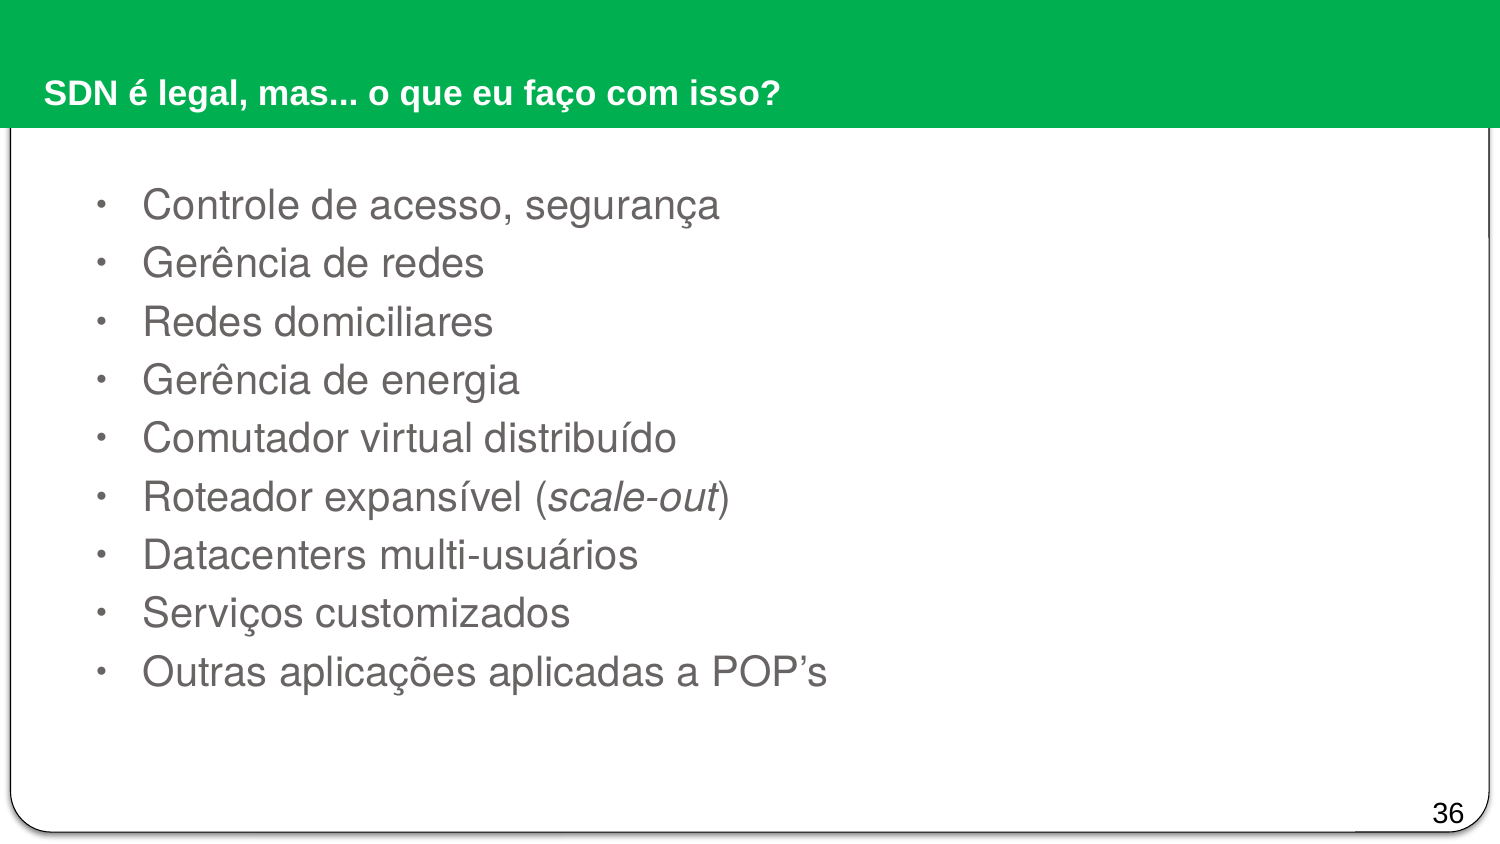

# SDN é legal, mas... o que eu faço com isso?
Controle de acesso, segurança
Gerência de redes
Redes domiciliares
Gerência de energia
Comutador virtual distribuído
Roteador expansível (scale-out)
Datacenters multi-usuários
Serviços customizados
Outras aplicações aplicadas a POP’s
36